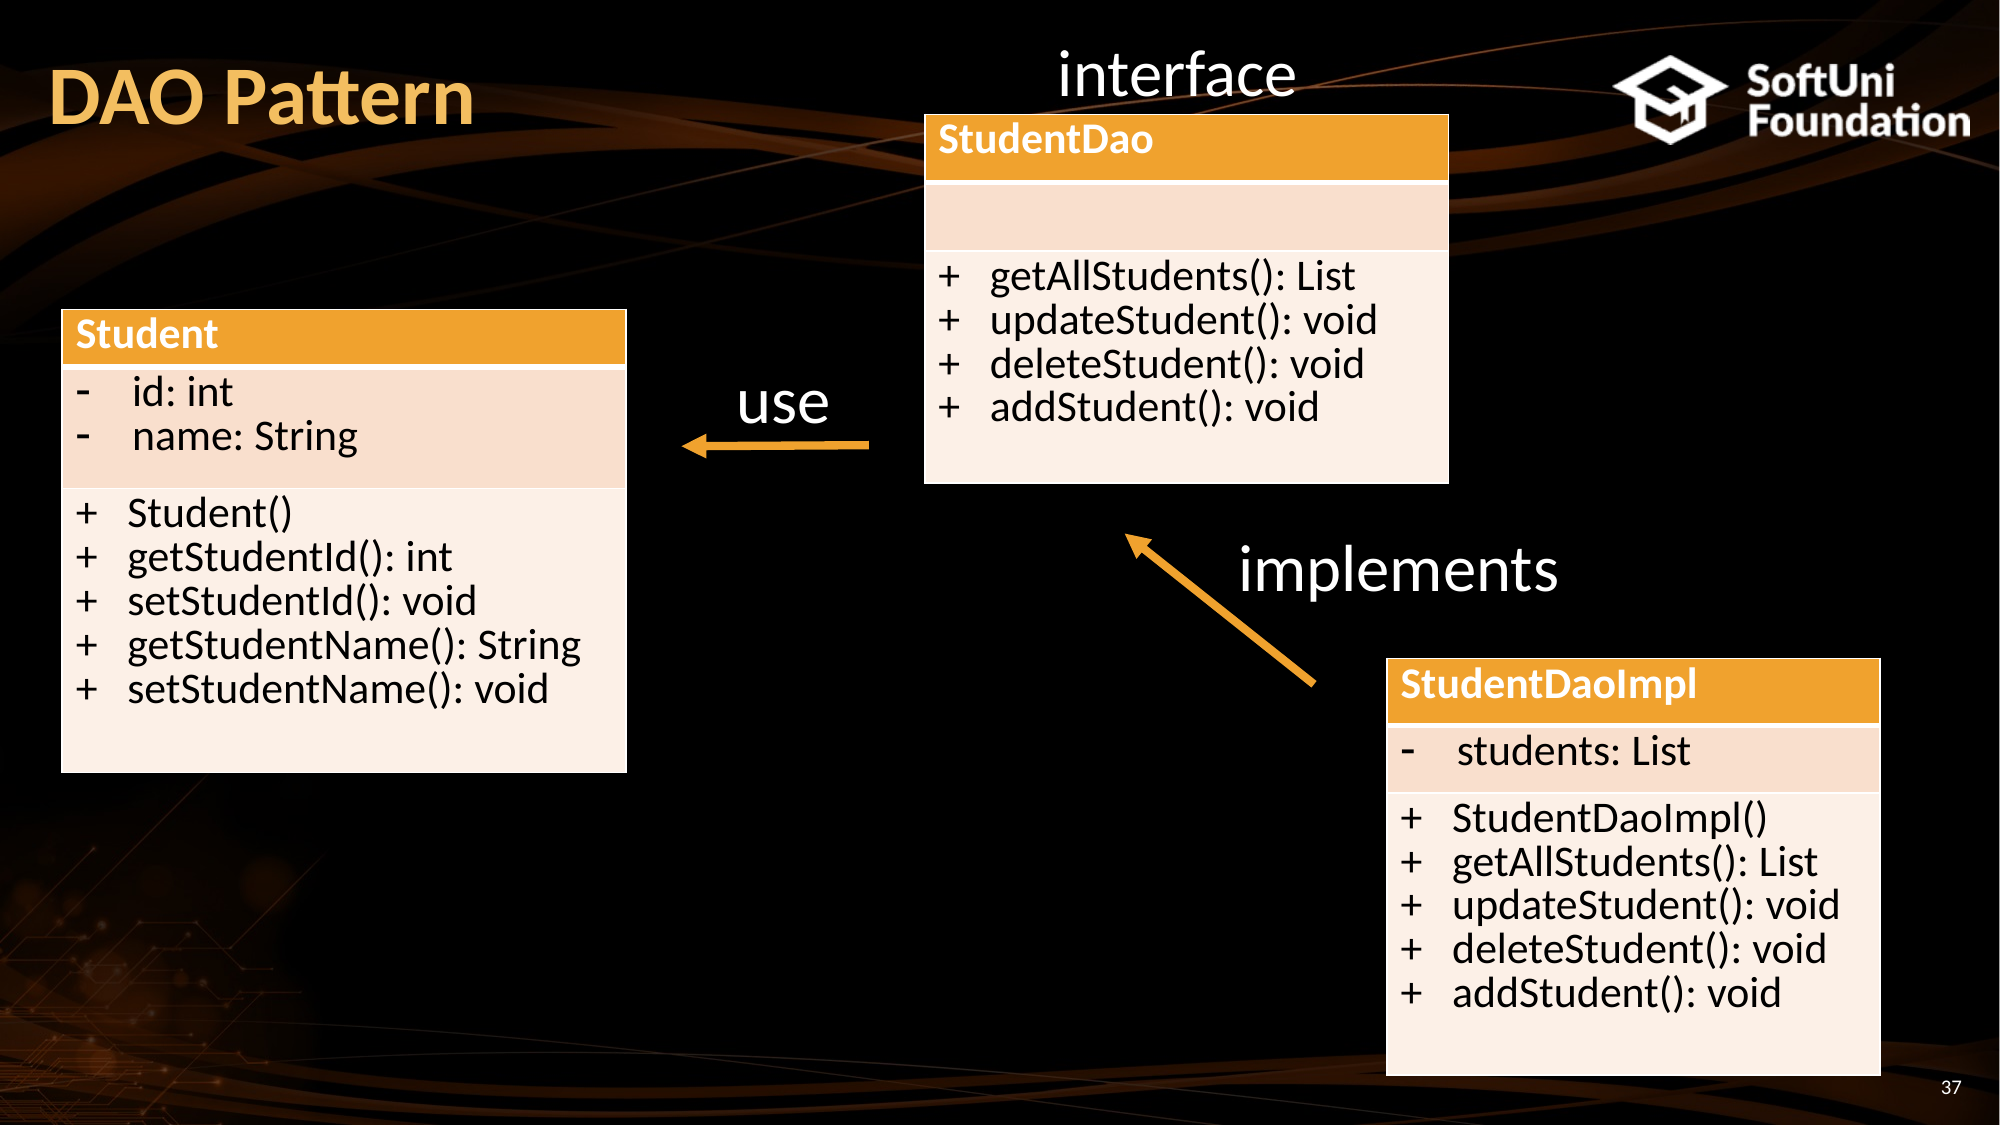

# DAO Pattern
interface
| StudentDao |
| --- |
|  |
| + getAllStudents(): List + updateStudent(): void + deleteStudent(): void + addStudent(): void |
| Student |
| --- |
| id: int name: String |
| + Student() + getStudentId(): int + setStudentId(): void + getStudentName(): String + setStudentName(): void |
use
implements
| StudentDaoImpl |
| --- |
| students: List |
| + StudentDaoImpl() + getAllStudents(): List + updateStudent(): void + deleteStudent(): void + addStudent(): void |
37